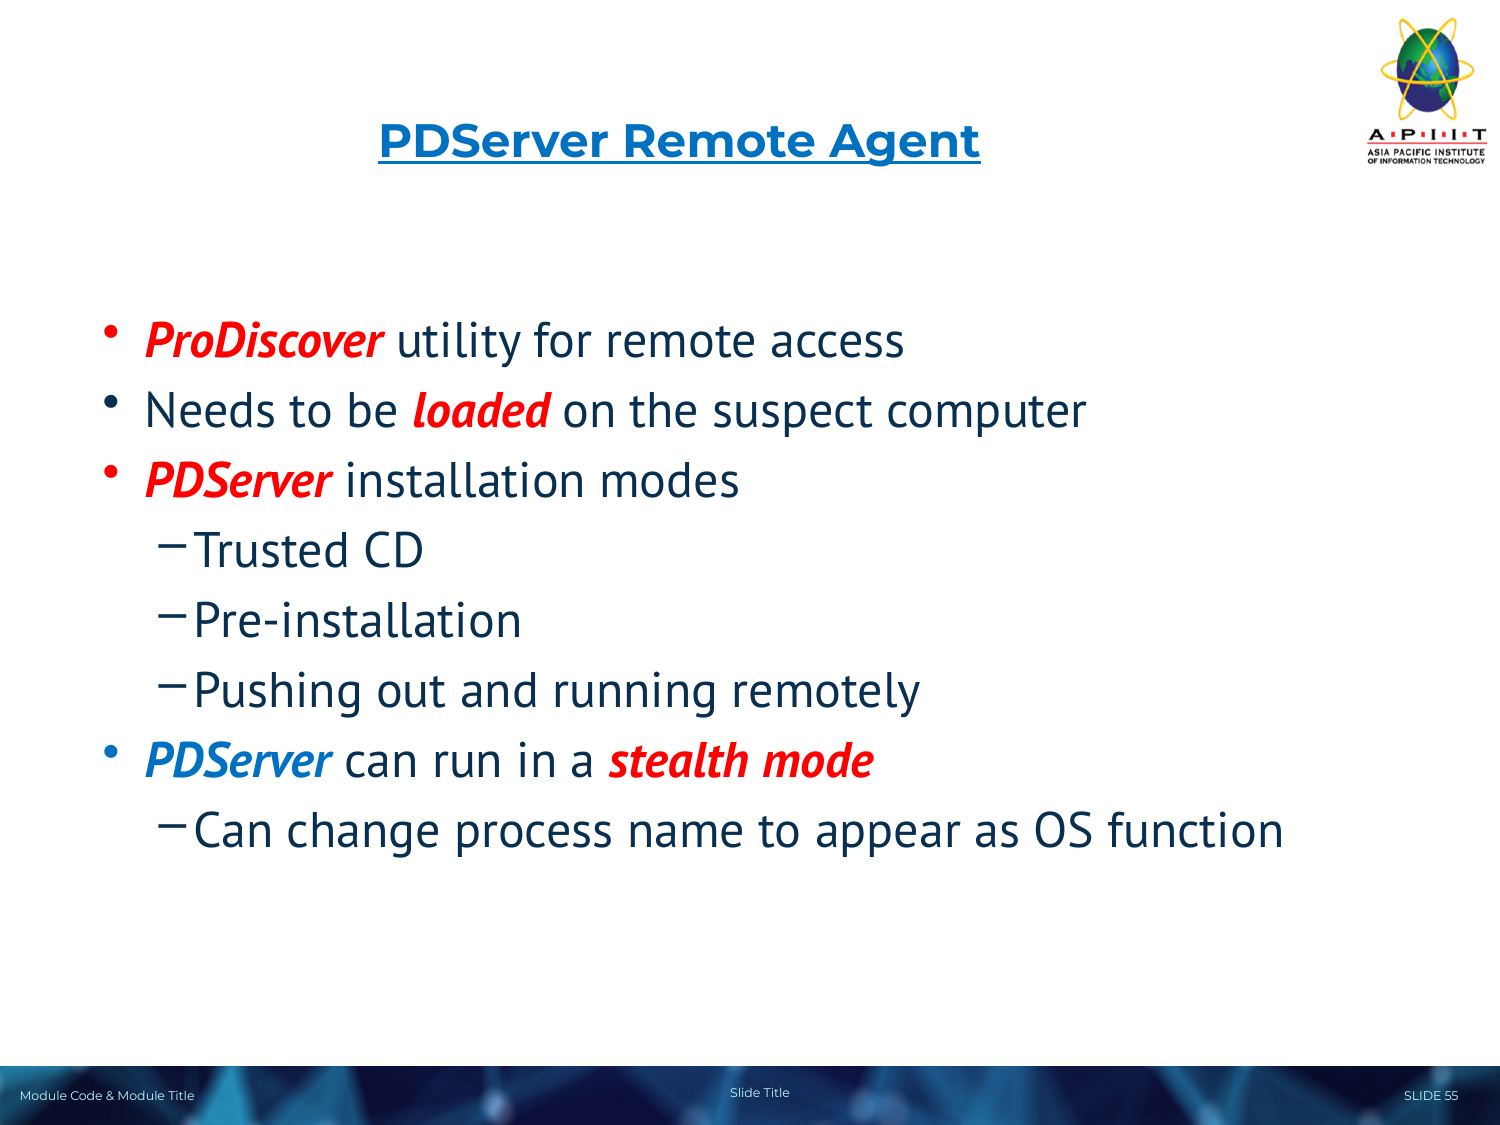

# PDServer Remote Agent
ProDiscover utility for remote access
Needs to be loaded on the suspect computer
PDServer installation modes
Trusted CD
Pre-installation
Pushing out and running remotely
PDServer can run in a stealth mode
Can change process name to appear as OS function